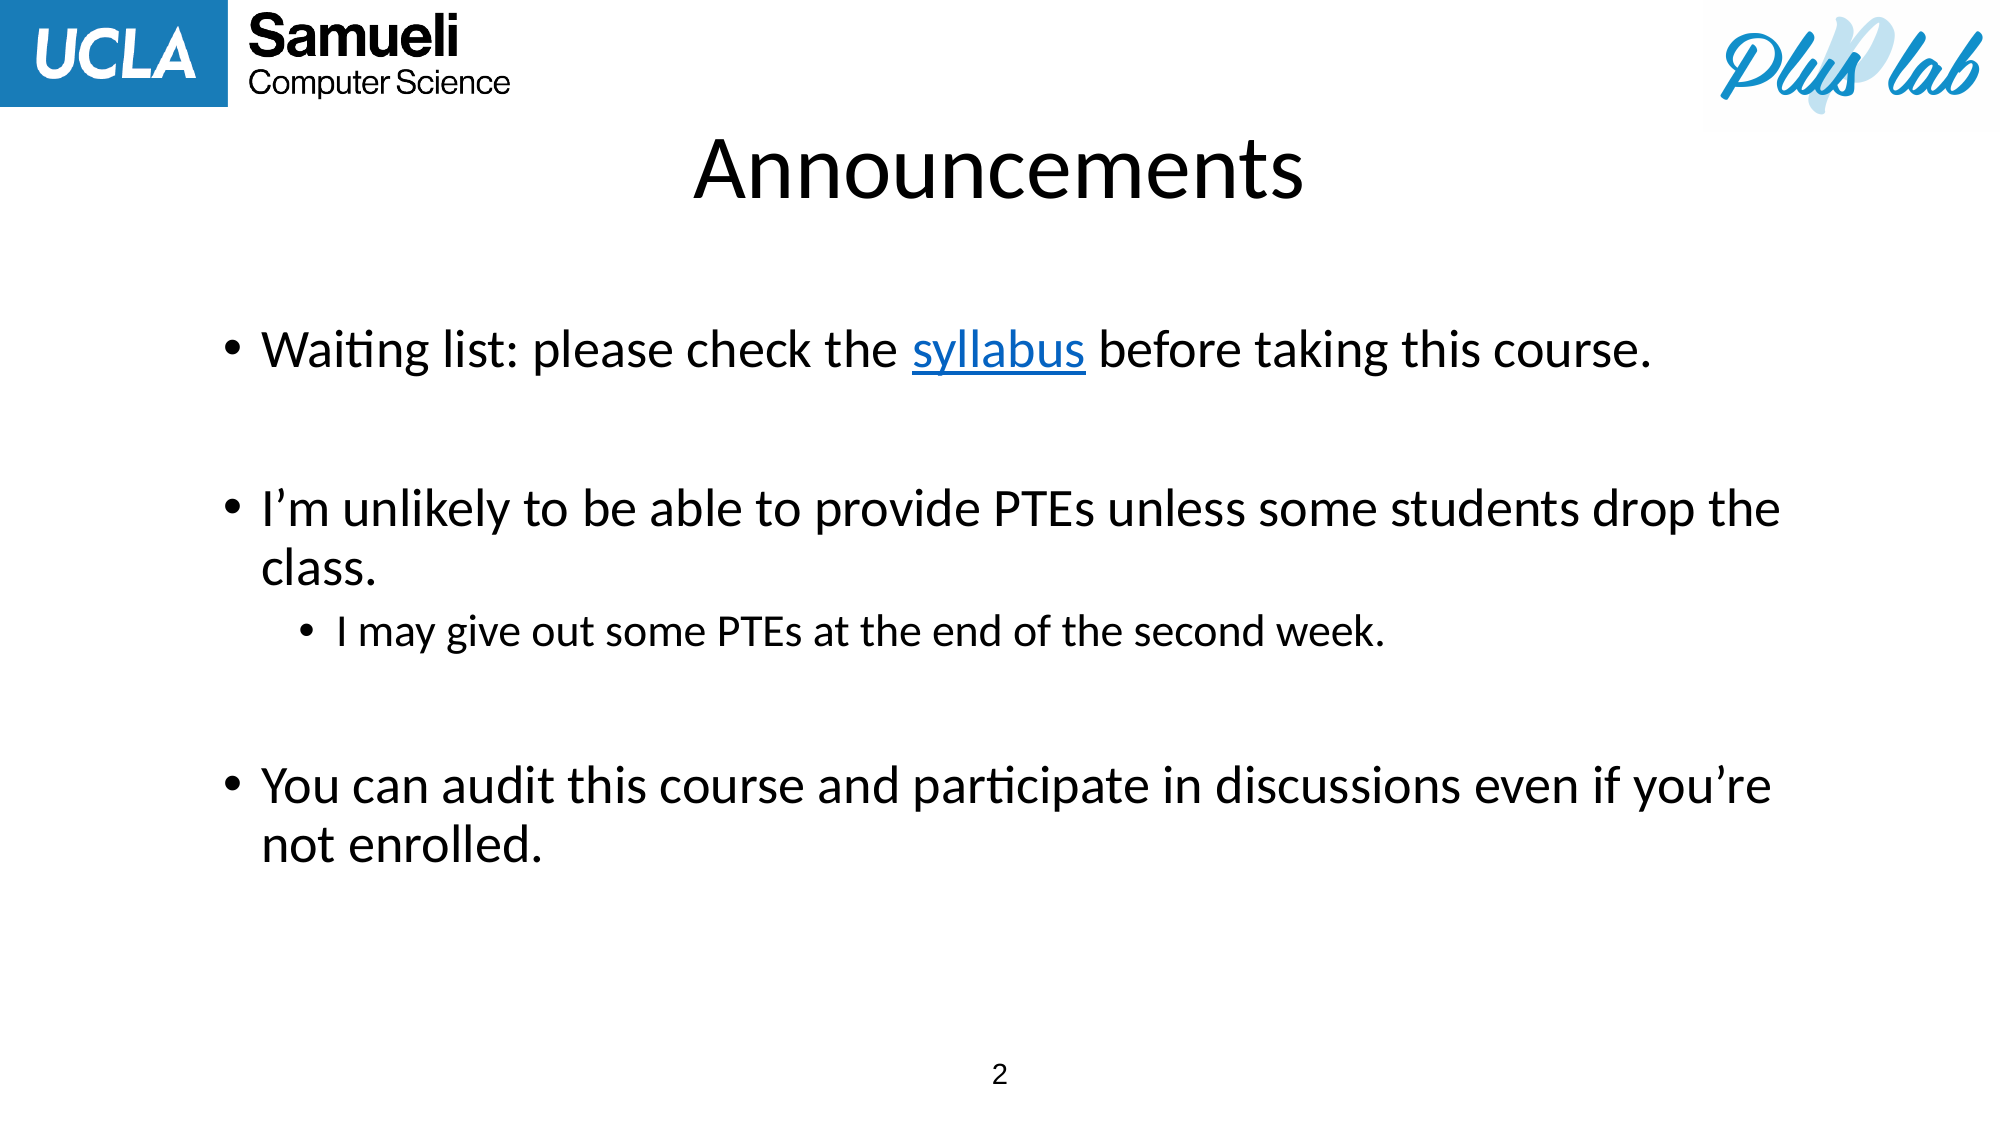

# Announcements
Waiting list: please check the syllabus before taking this course.

I’m unlikely to be able to provide PTEs unless some students drop the class.
I may give out some PTEs at the end of the second week.

You can audit this course and participate in discussions even if you’re not enrolled.
2